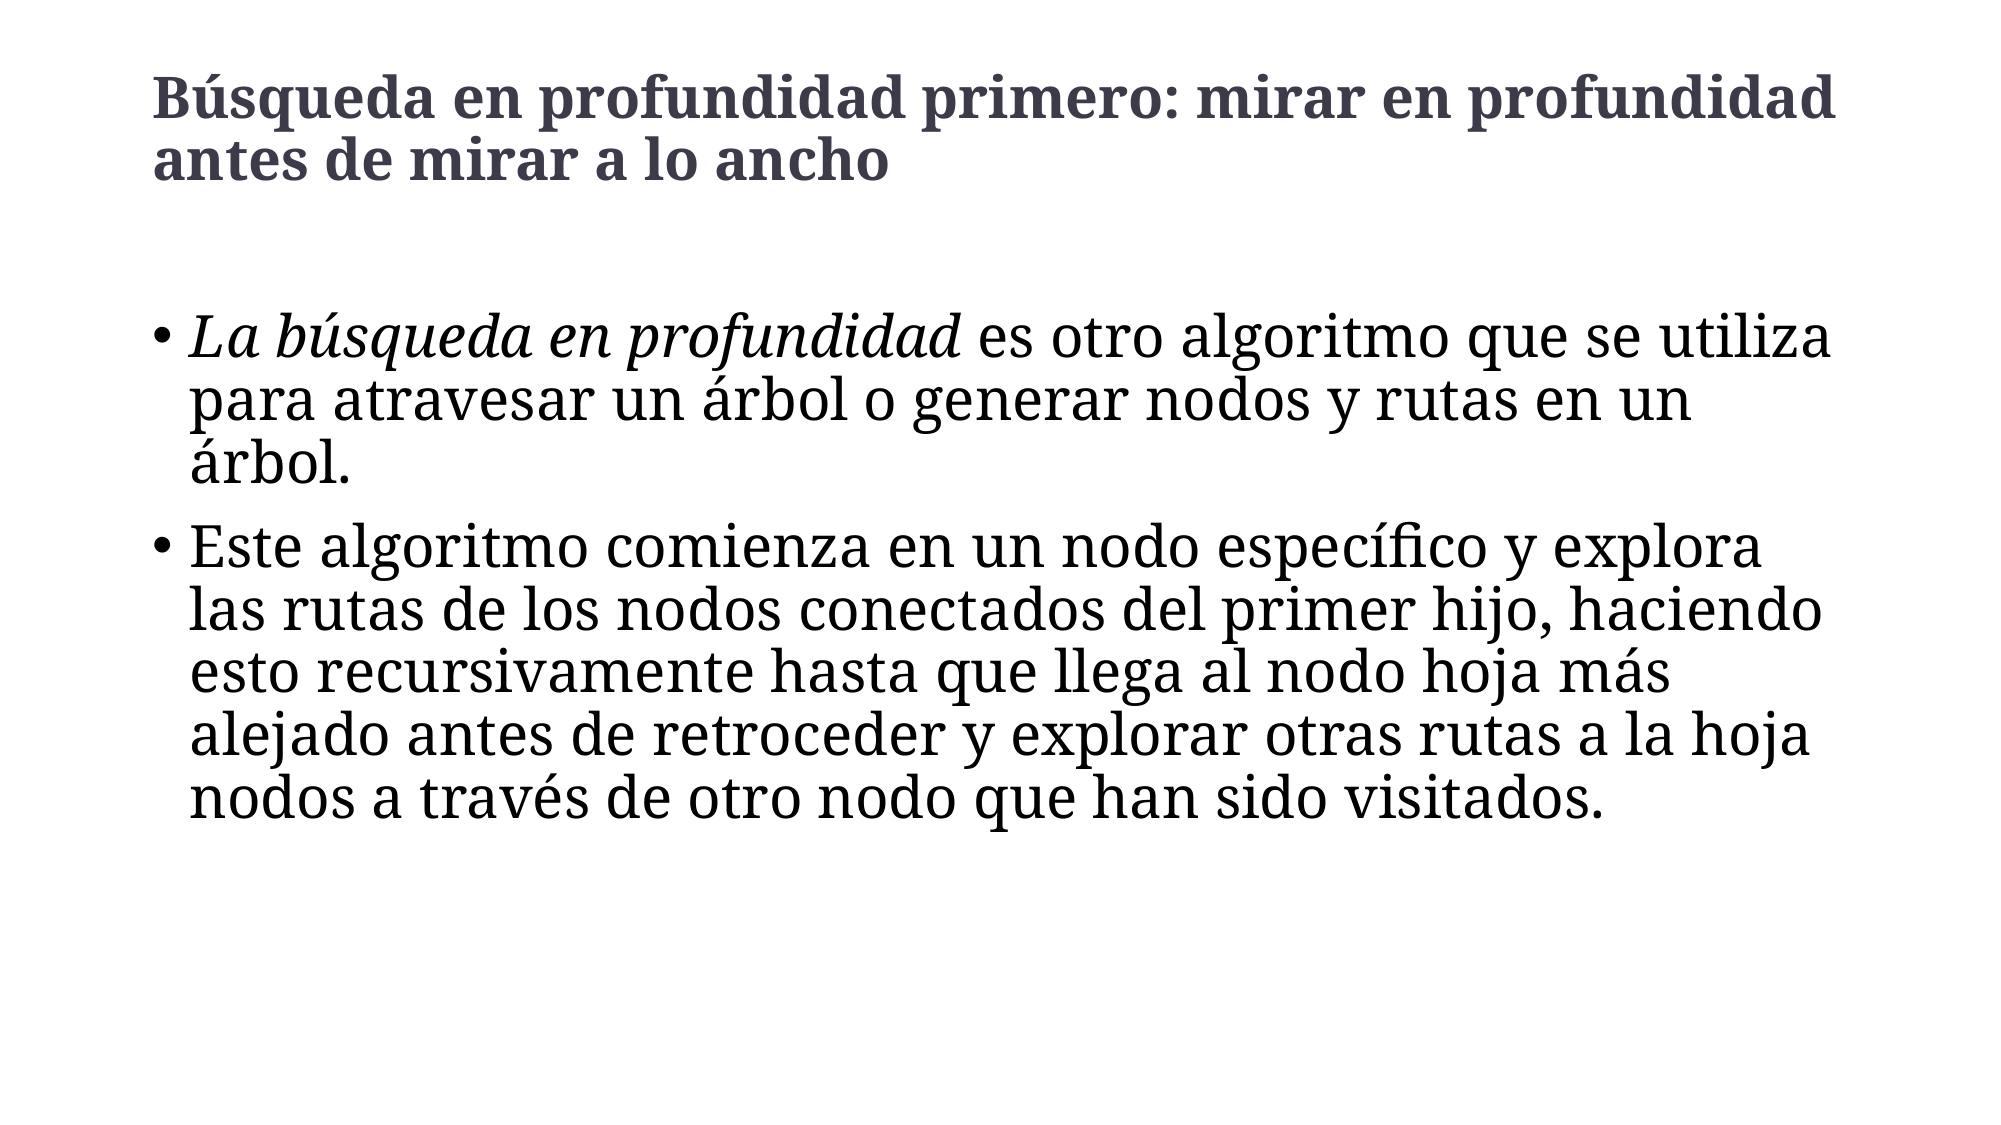

# Búsqueda en profundidad primero: mirar en profundidad antes de mirar a lo ancho
La búsqueda en profundidad es otro algoritmo que se utiliza para atravesar un árbol o generar nodos y rutas en un árbol.
Este algoritmo comienza en un nodo específico y explora las rutas de los nodos conectados del primer hijo, haciendo esto recursivamente hasta que llega al nodo hoja más alejado antes de retroceder y explorar otras rutas a la hoja nodos a través de otro nodo que han sido visitados.